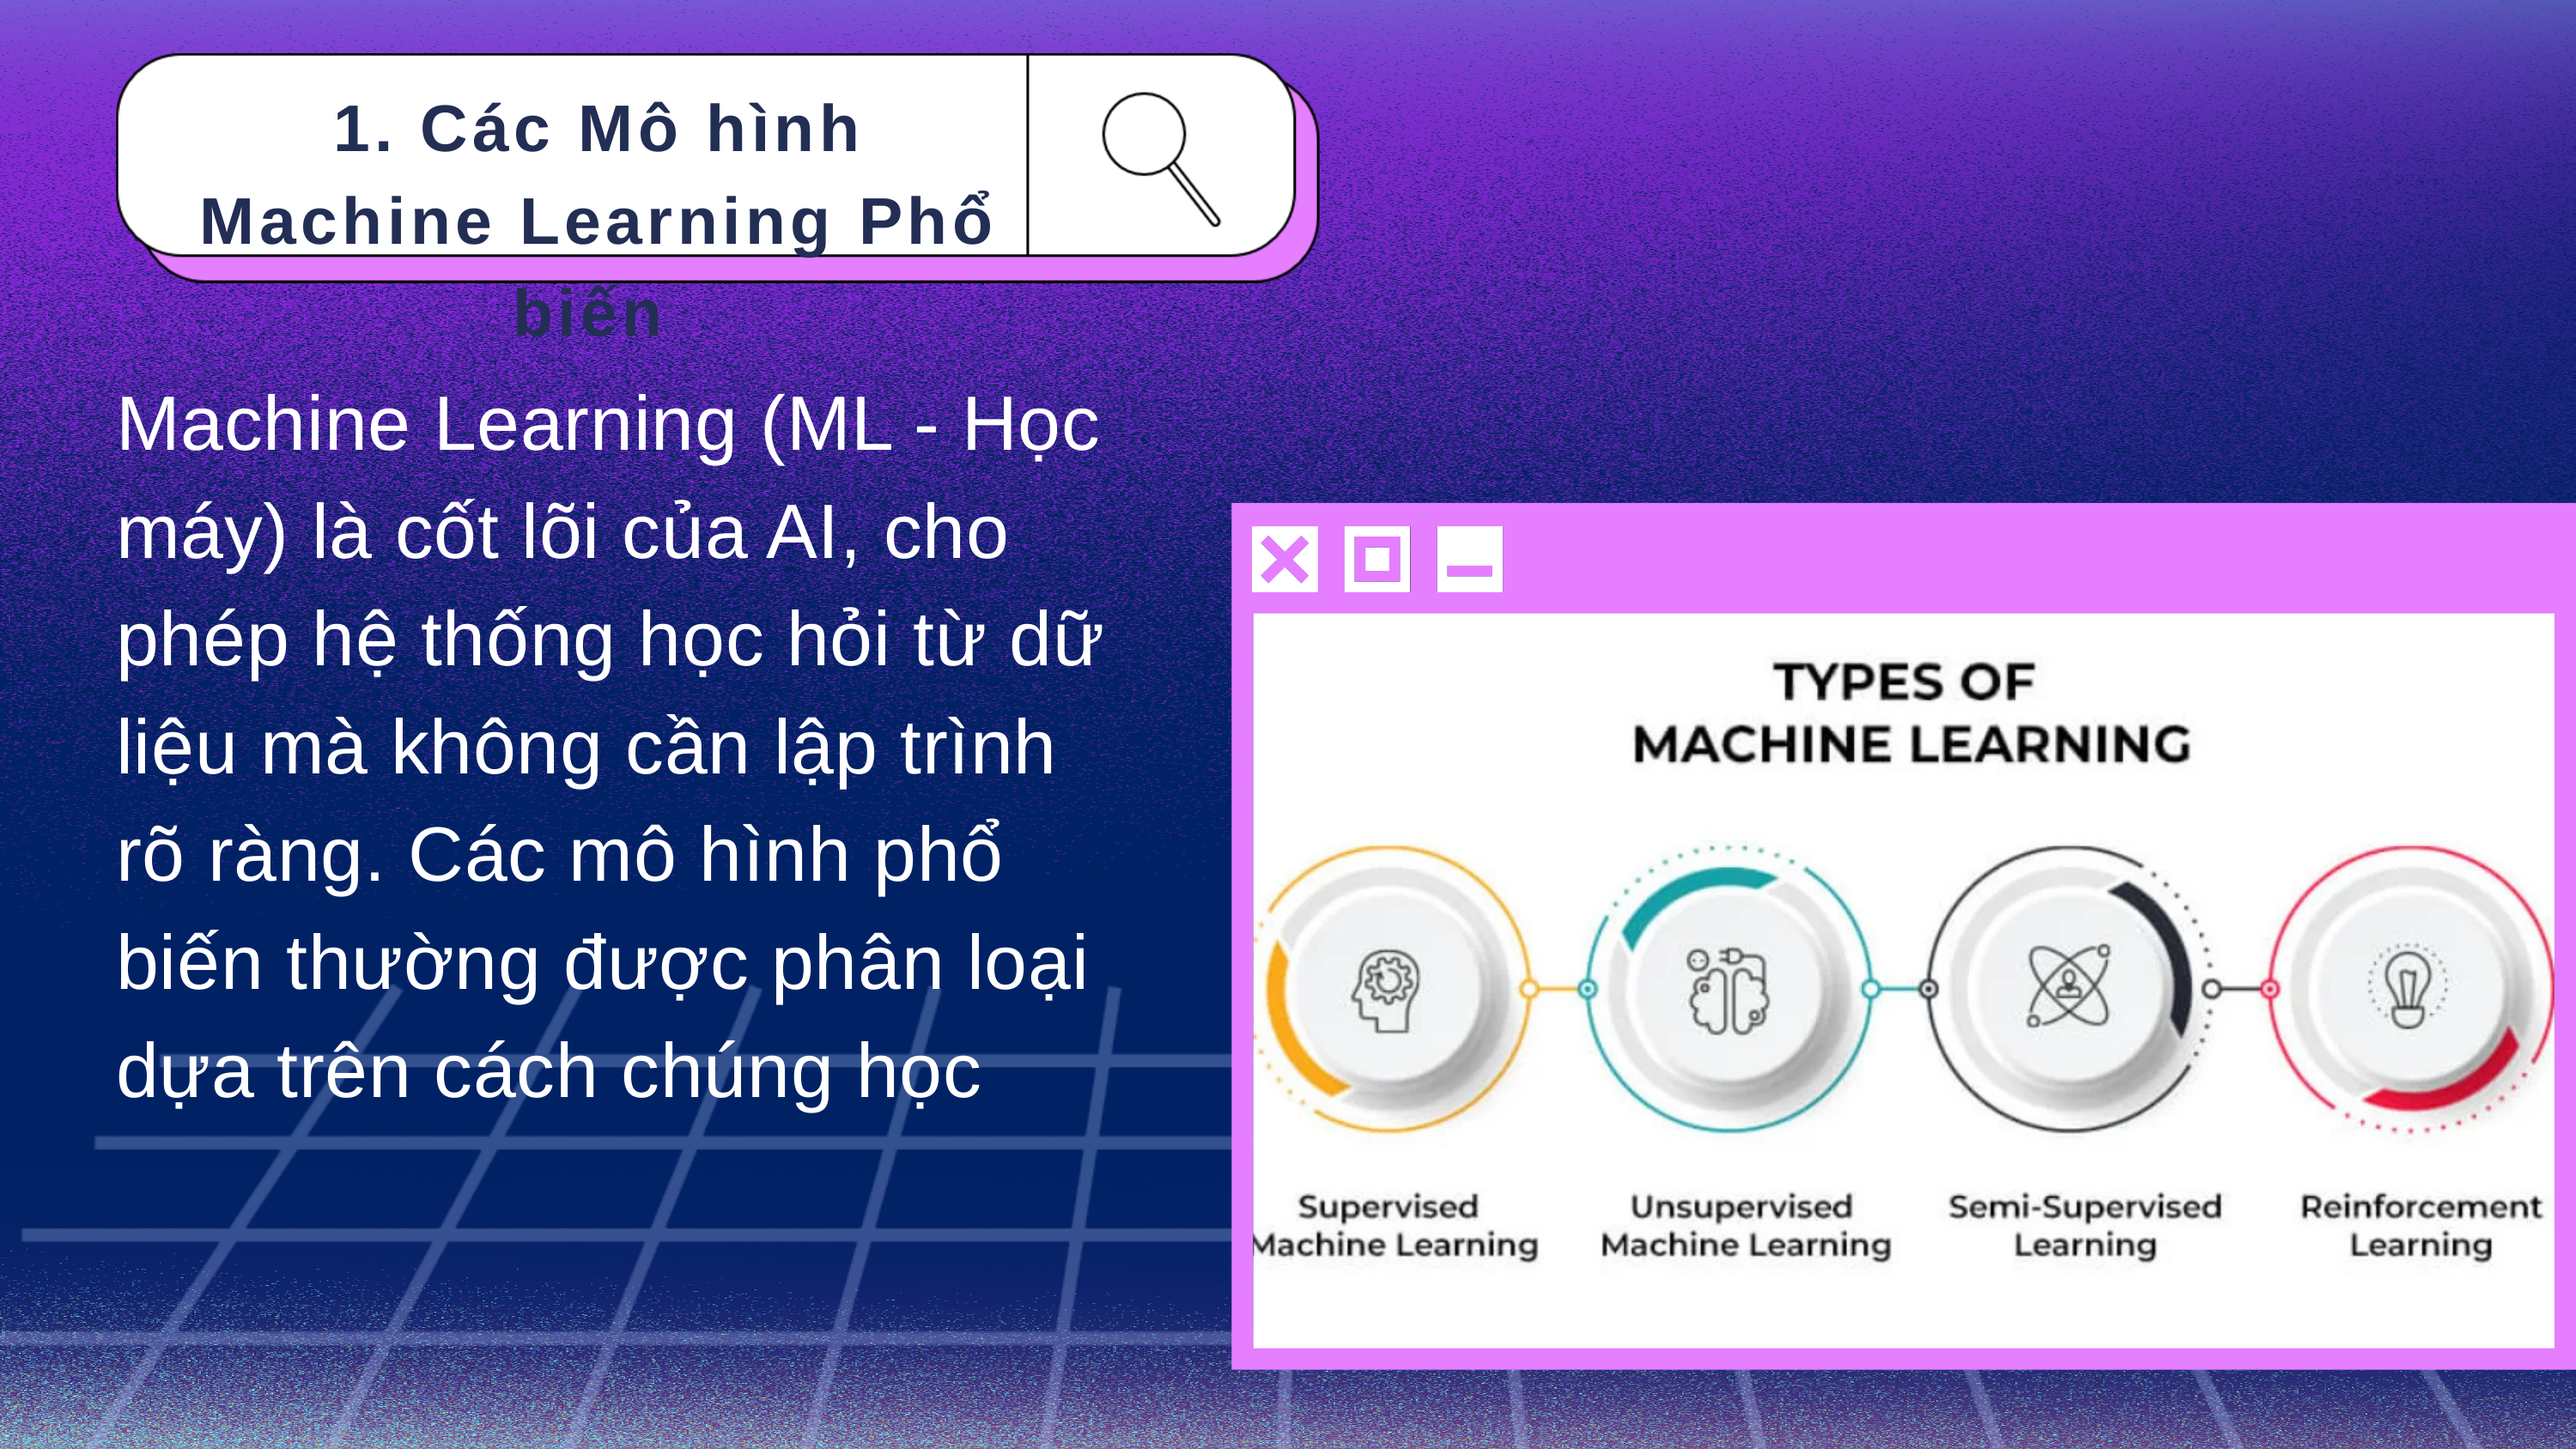

1. Các Mô hình Machine Learning Phổ biến
Machine Learning (ML - Học máy) là cốt lõi của AI, cho phép hệ thống học hỏi từ dữ liệu mà không cần lập trình rõ ràng. Các mô hình phổ biến thường được phân loại dựa trên cách chúng học